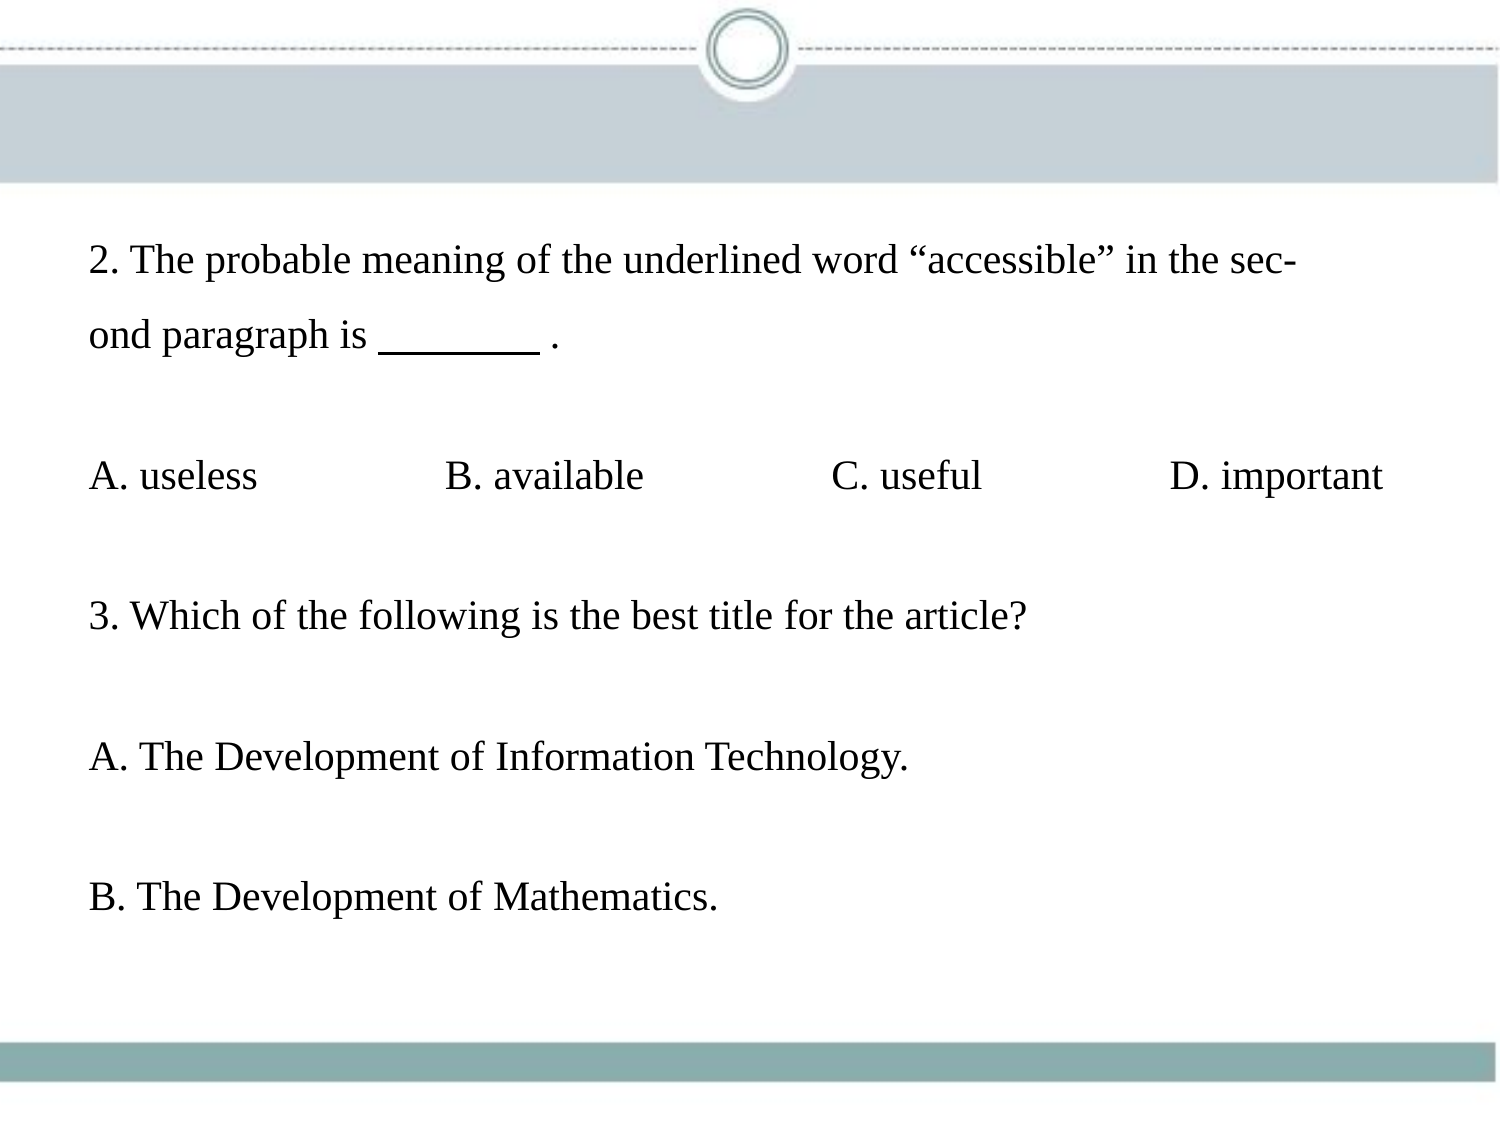

2. The probable meaning of the underlined word “accessible” in the sec-
ond paragraph is　　　    .
A. useless　　　　B. available　　　　C. useful　　　　D. important
3. Which of the following is the best title for the article?
A. The Development of Information Technology.
B. The Development of Mathematics.